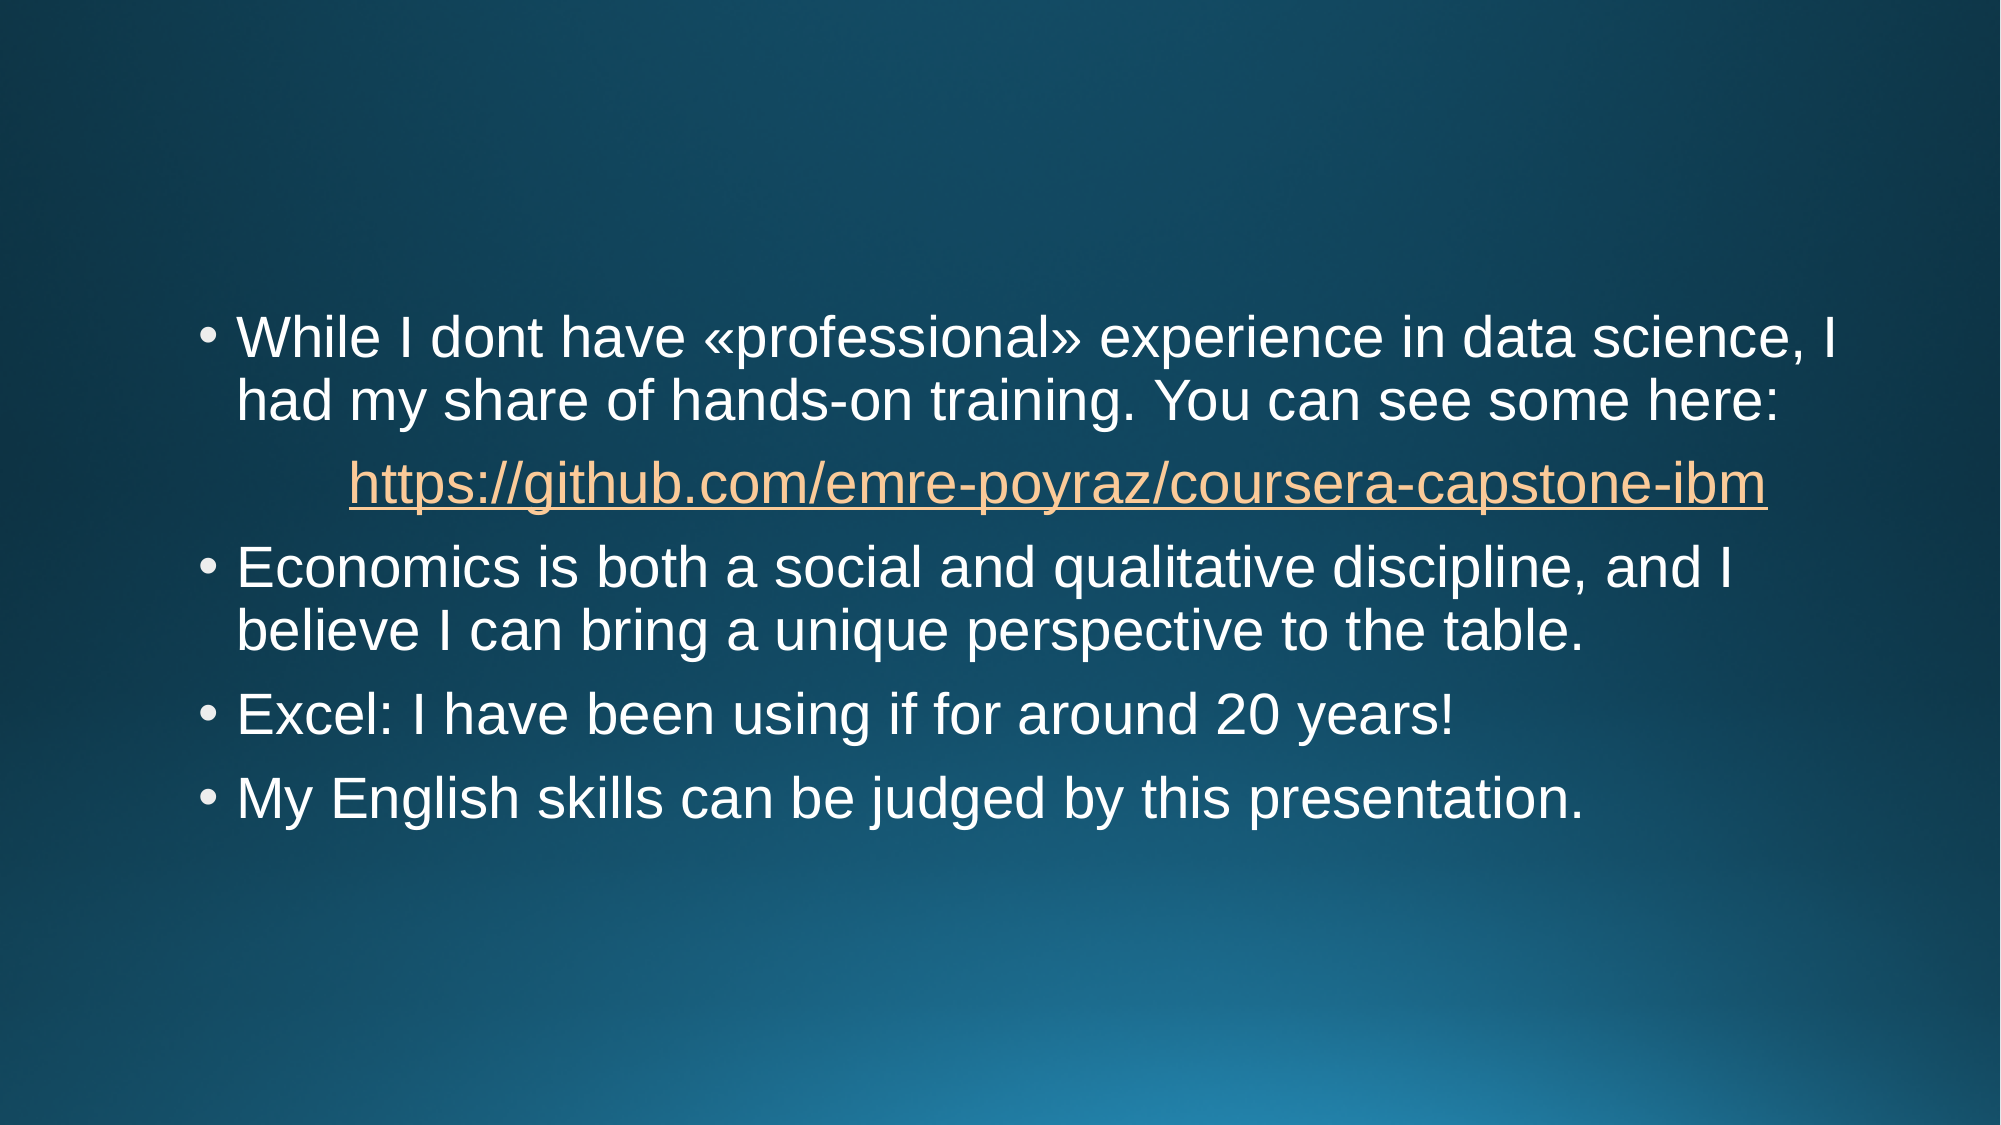

#
While I dont have «professional» experience in data science, I had my share of hands-on training. You can see some here:
	https://github.com/emre-poyraz/coursera-capstone-ibm
Economics is both a social and qualitative discipline, and I believe I can bring a unique perspective to the table.
Excel: I have been using if for around 20 years!
My English skills can be judged by this presentation.